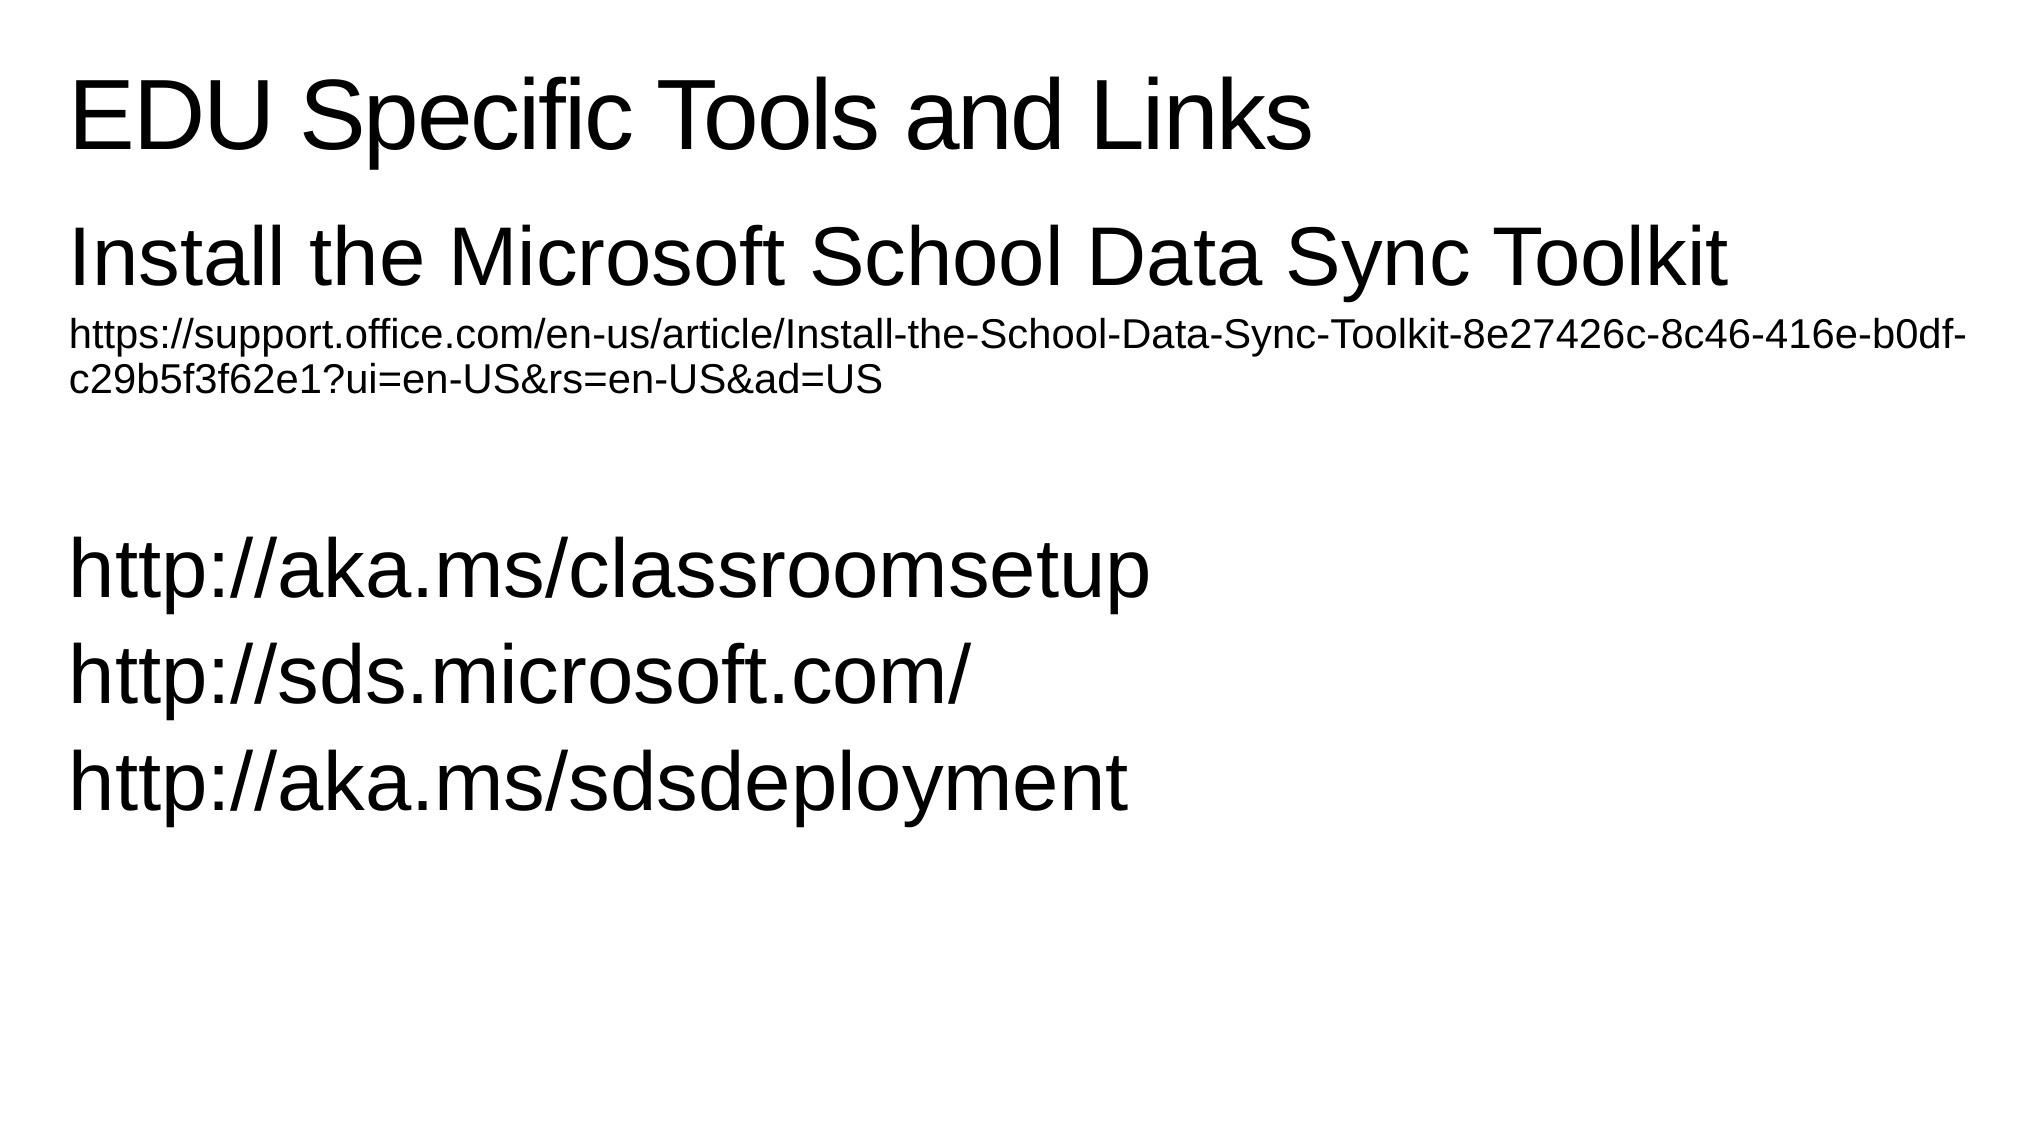

# EDU Specific Tools and Links
Install the Microsoft School Data Sync Toolkit
https://support.office.com/en-us/article/Install-the-School-Data-Sync-Toolkit-8e27426c-8c46-416e-b0df-c29b5f3f62e1?ui=en-US&rs=en-US&ad=US

http://aka.ms/classroomsetup
http://sds.microsoft.com/
http://aka.ms/sdsdeployment